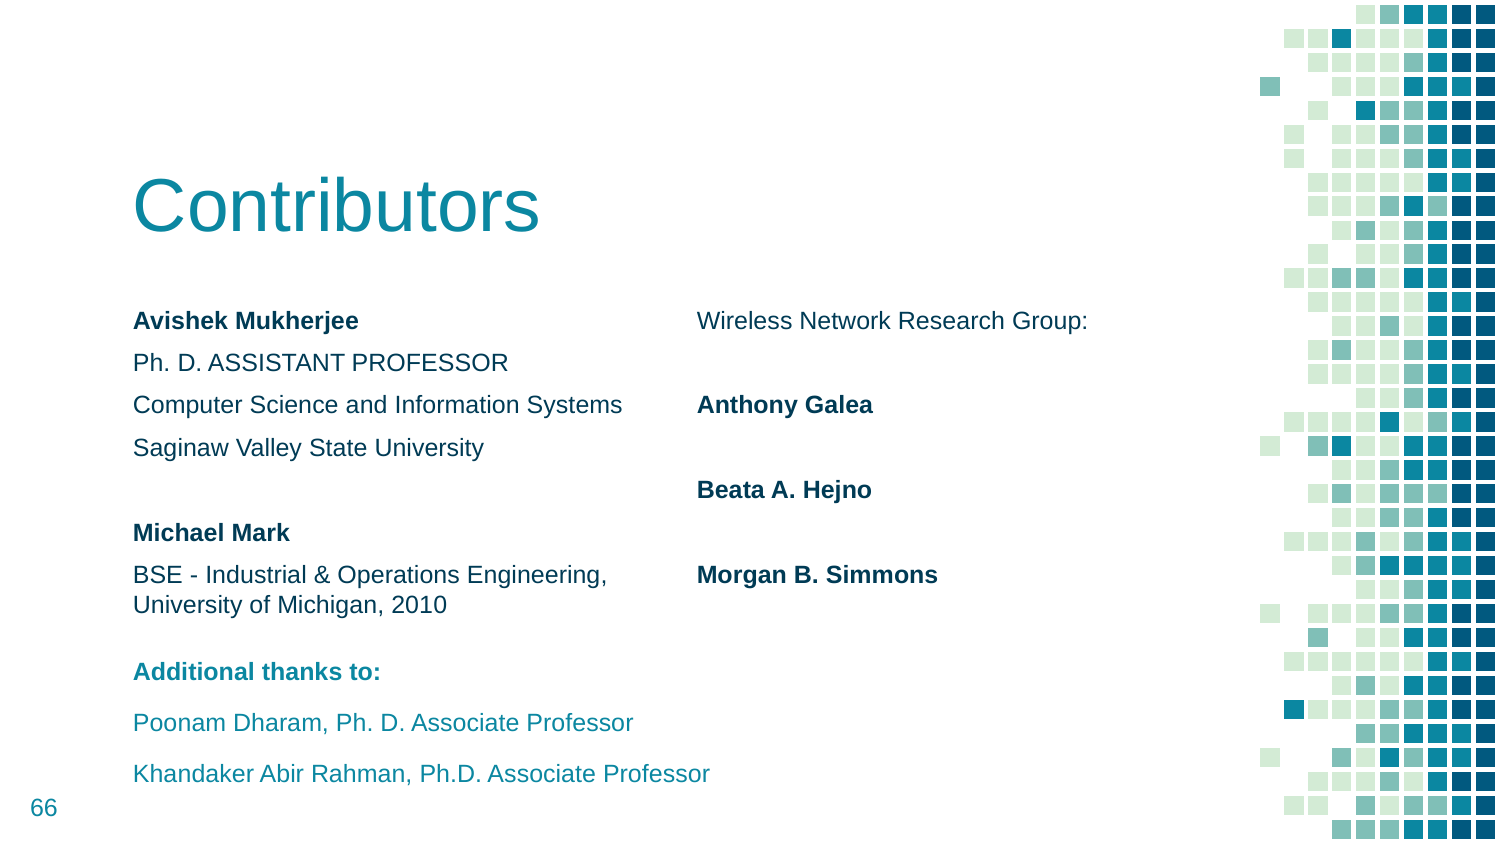

# Contributors
Avishek Mukherjee
Ph. D. ASSISTANT PROFESSOR
Computer Science and Information Systems
Saginaw Valley State University

Michael Mark
BSE - Industrial & Operations Engineering, University of Michigan, 2010

Wireless Network Research Group:

Anthony Galea

Beata A. Hejno

Morgan B. Simmons

Additional thanks to:
Poonam Dharam, Ph. D. Associate Professor
Khandaker Abir Rahman, Ph.D. Associate Professor

66